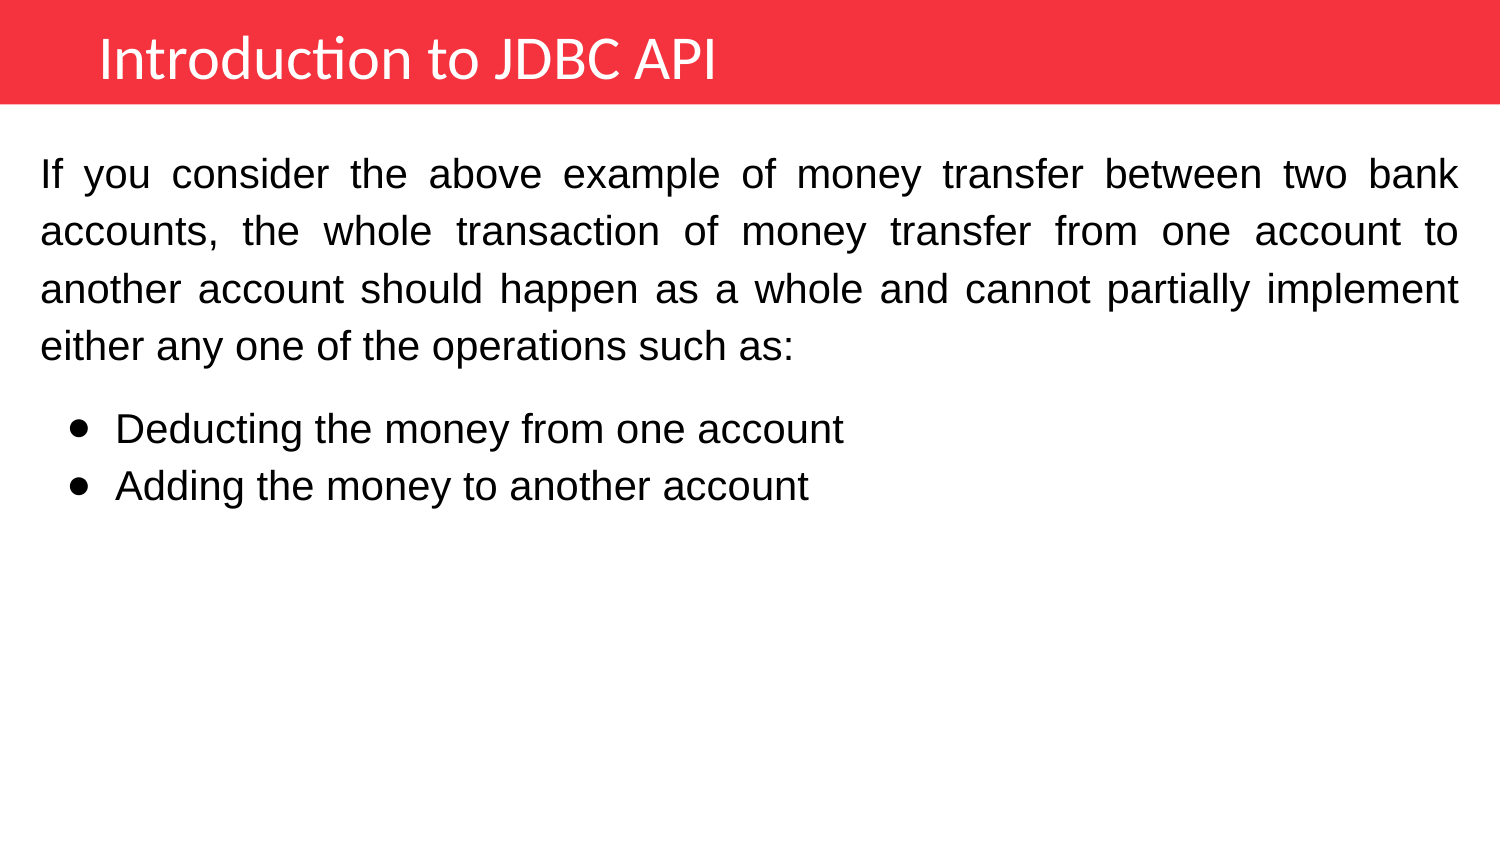

Introduction to JDBC API

If you consider the above example of money transfer between two bank accounts, the whole transaction of money transfer from one account to another account should happen as a whole and cannot partially implement either any one of the operations such as:
Deducting the money from one account
Adding the money to another account